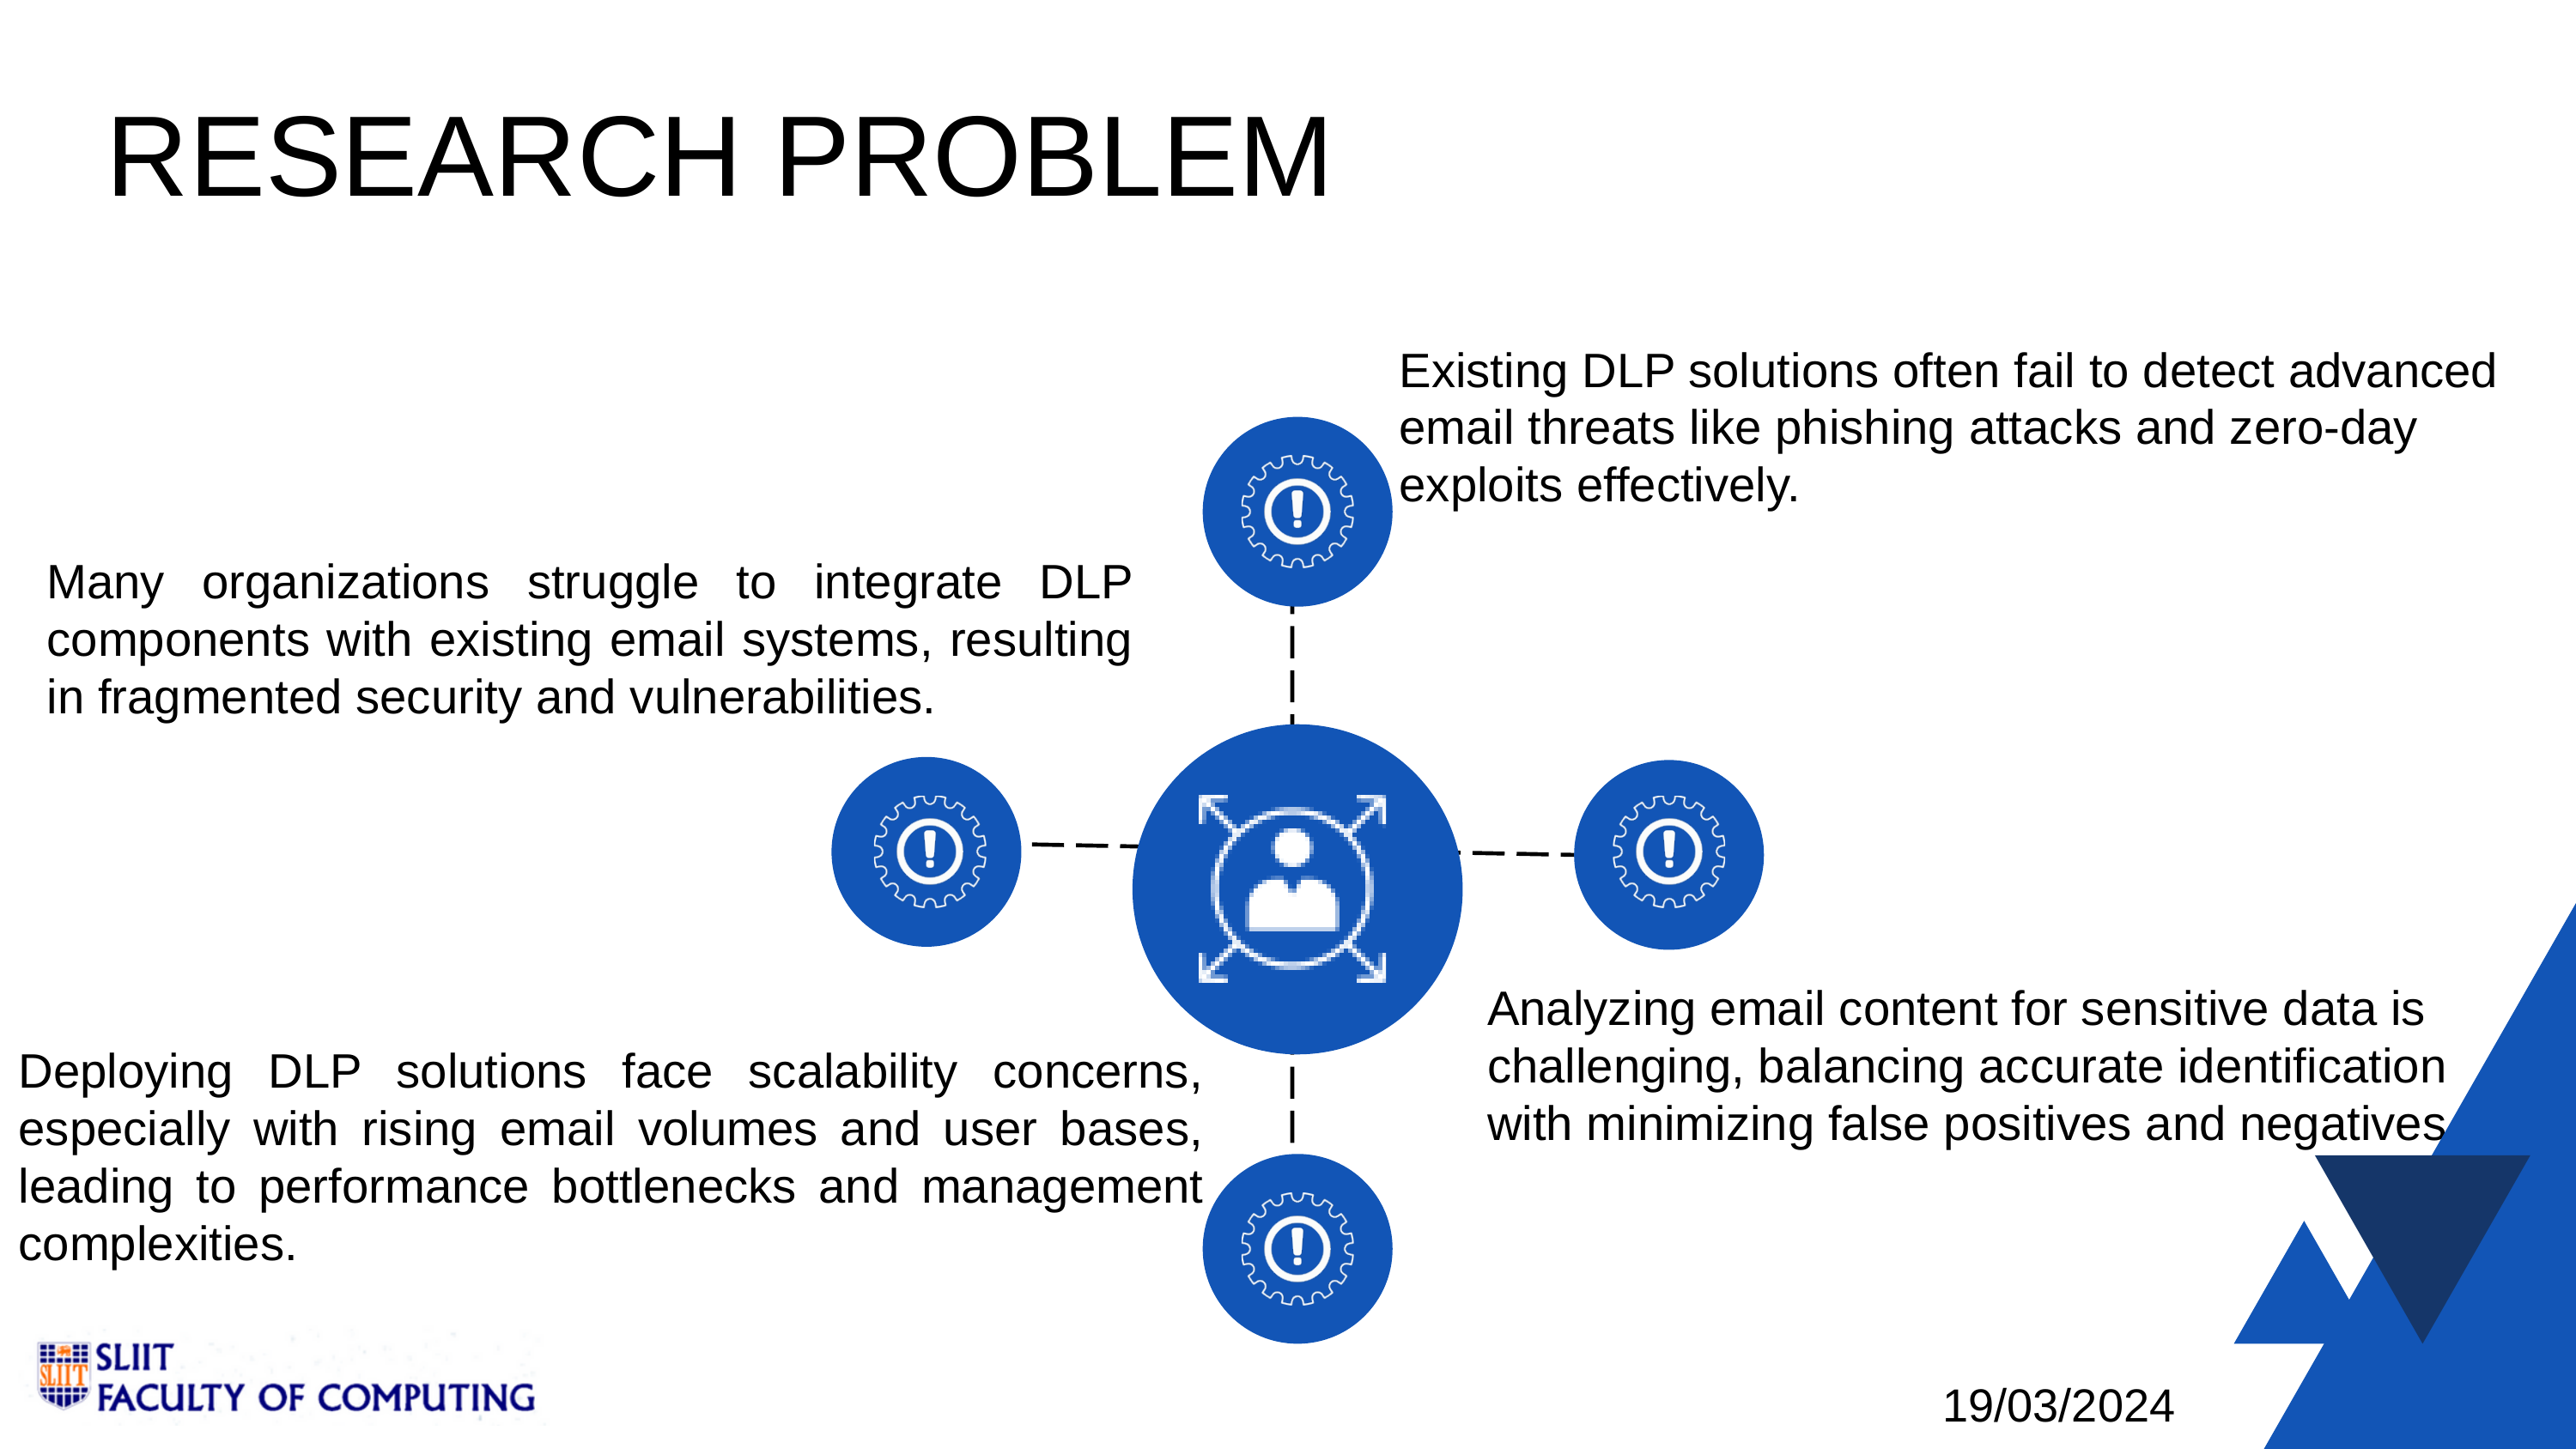

RESEARCH PROBLEM
Existing DLP solutions often fail to detect advanced email threats like phishing attacks and zero-day exploits effectively.

Many organizations struggle to integrate DLP components with existing email systems, resulting in fragmented security and vulnerabilities.

Analyzing email content for sensitive data is challenging, balancing accurate identification with minimizing false positives and negatives.
Deploying DLP solutions face scalability concerns, especially with rising email volumes and user bases, leading to performance bottlenecks and management complexities.

19/03/2024